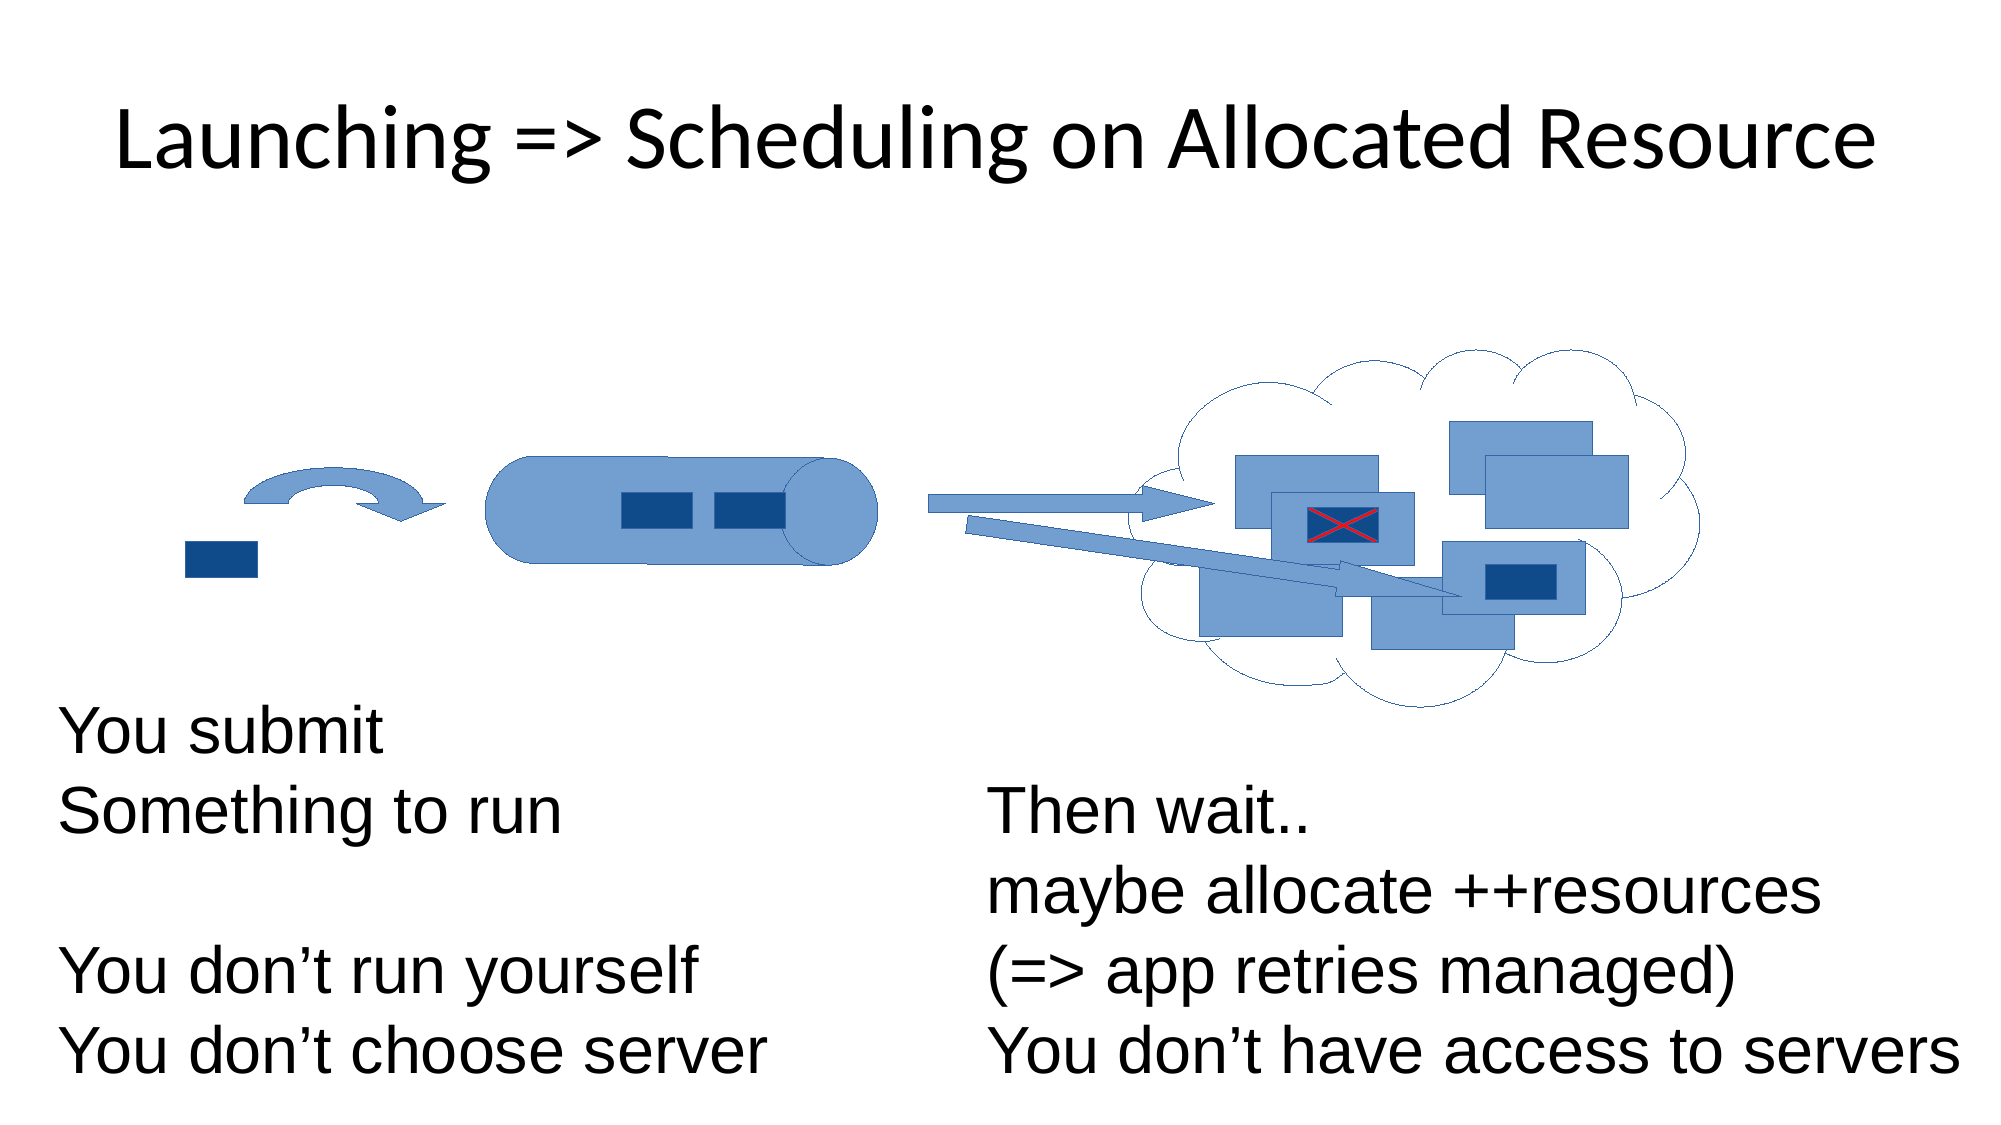

Launching => Scheduling on Allocated Resource

You submit
Something to run

You don’t run yourself
You don’t choose server
Then wait..
maybe allocate ++resources
(=> app retries managed)
You don’t have access to servers